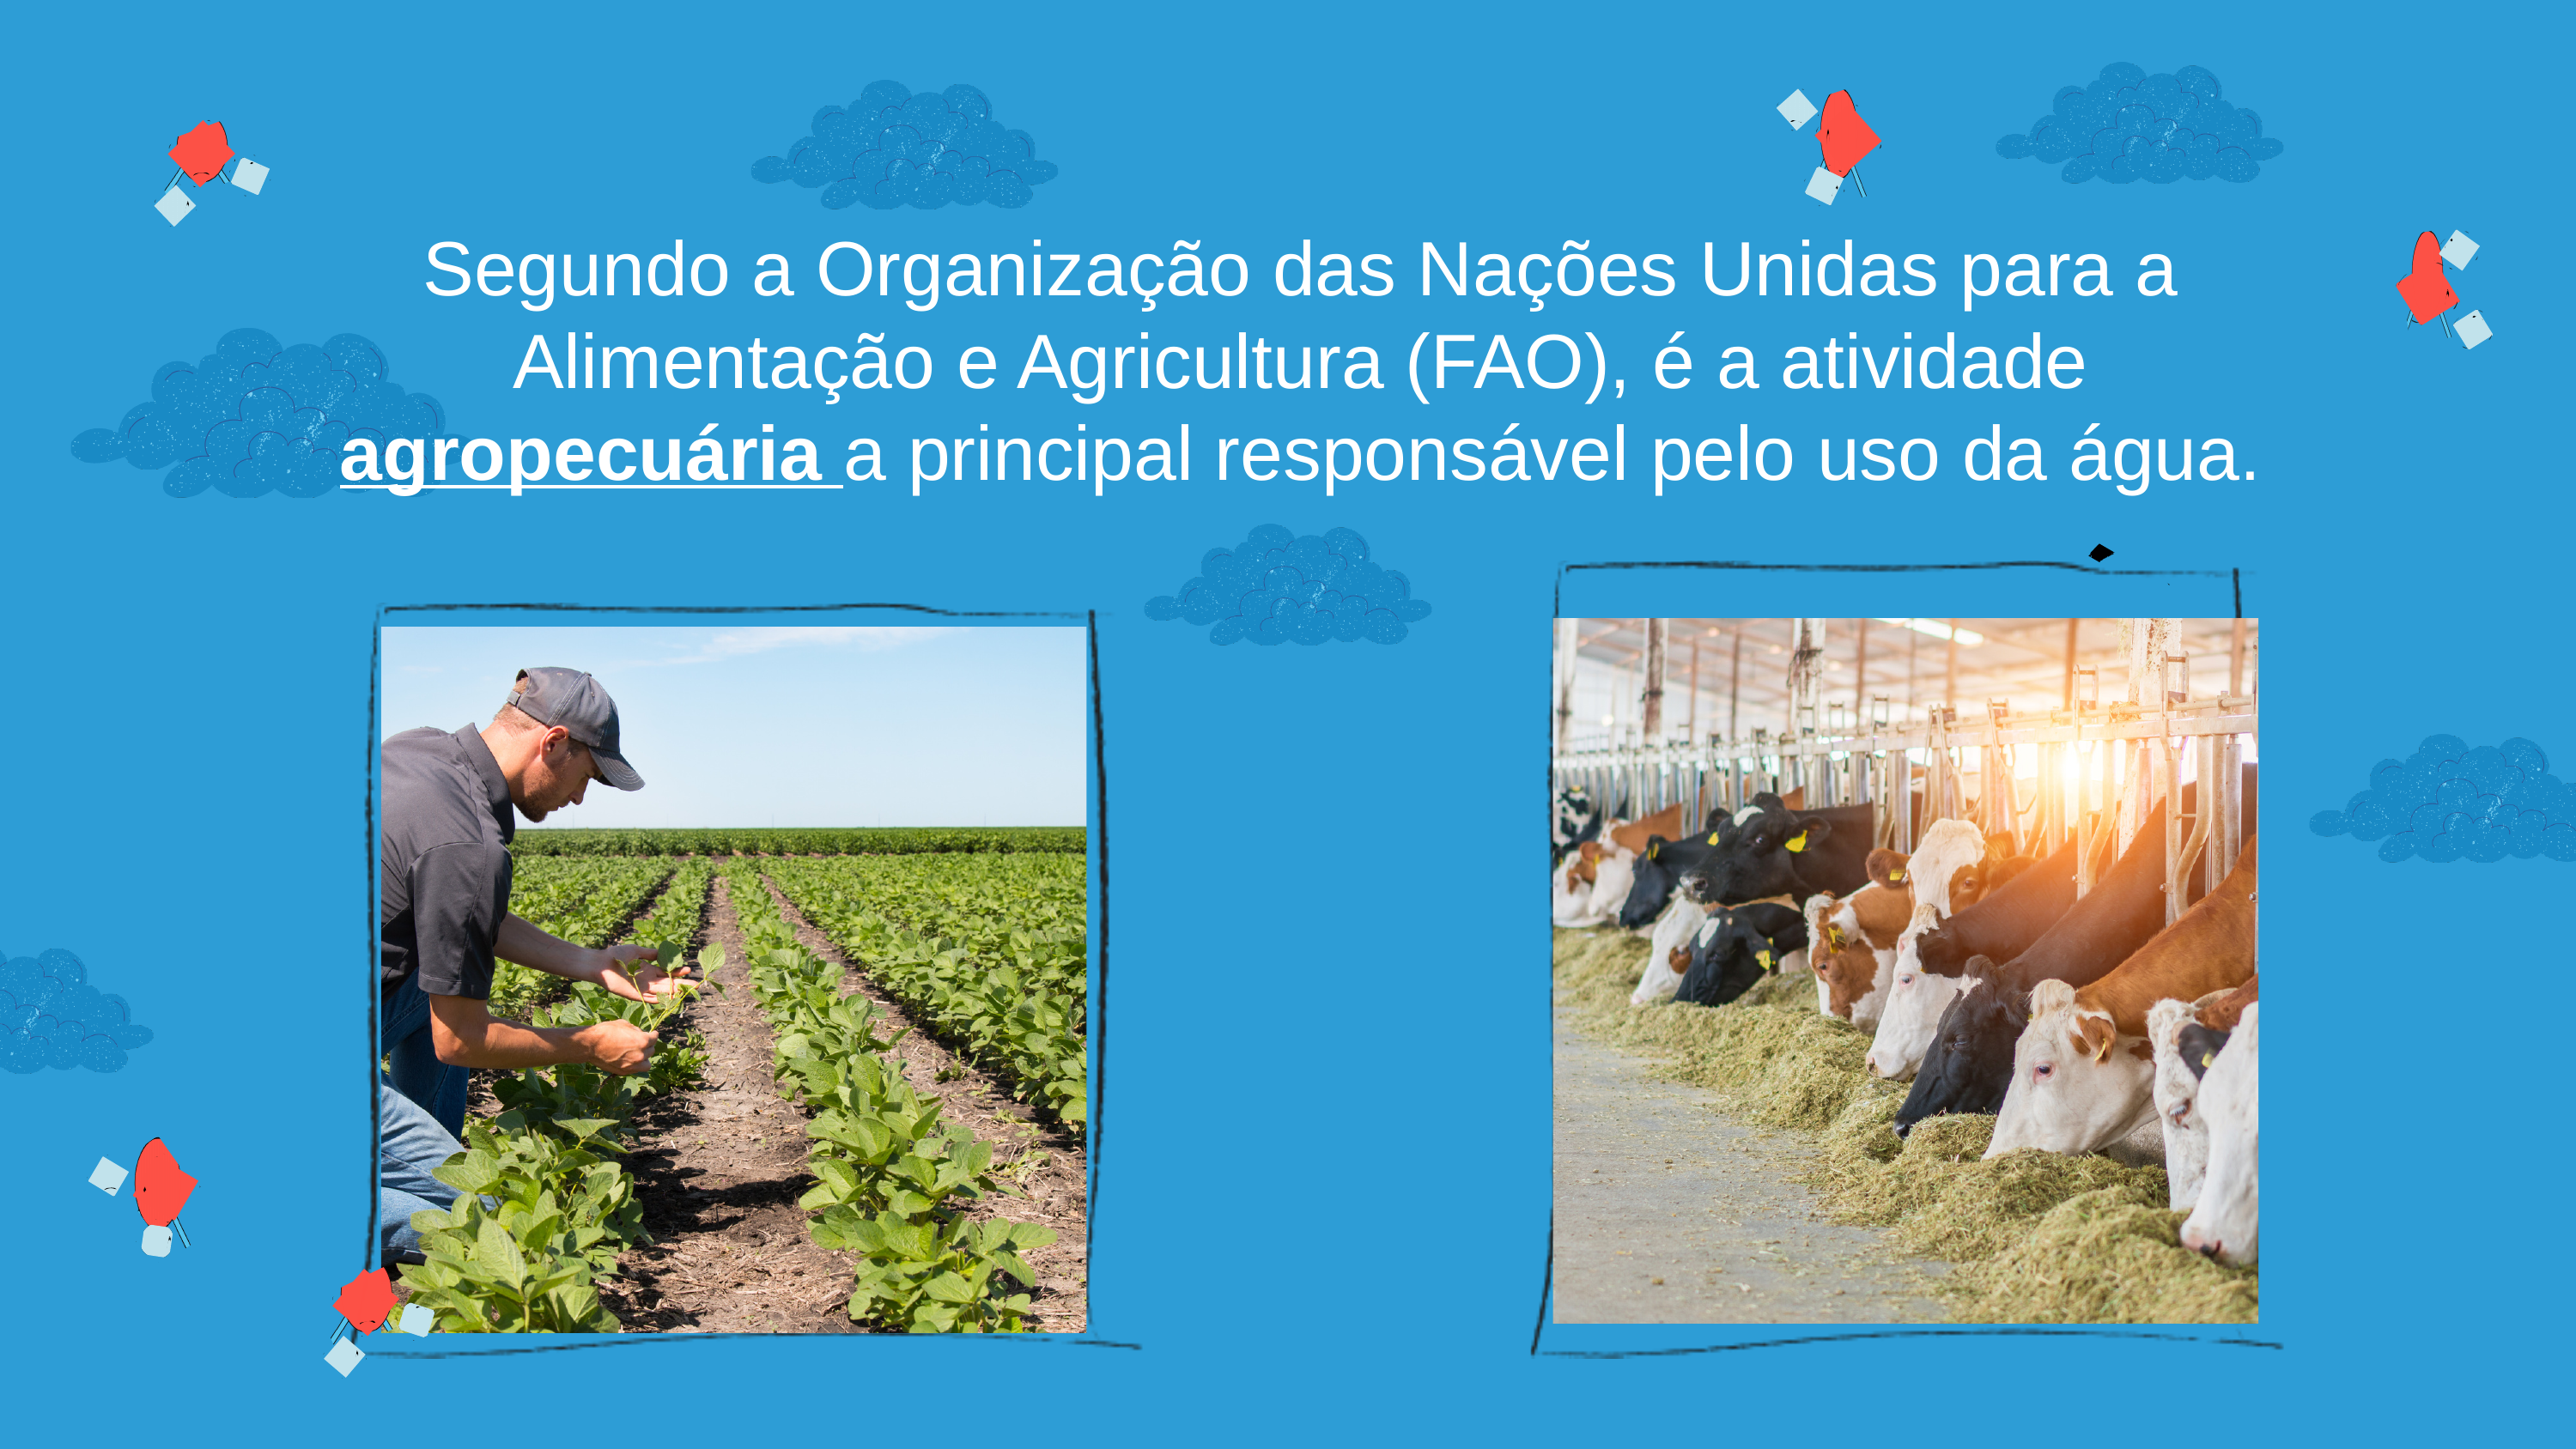

Segundo a Organização das Nações Unidas para a Alimentação e Agricultura (FAO), é a atividade agropecuária a principal responsável pelo uso da água.